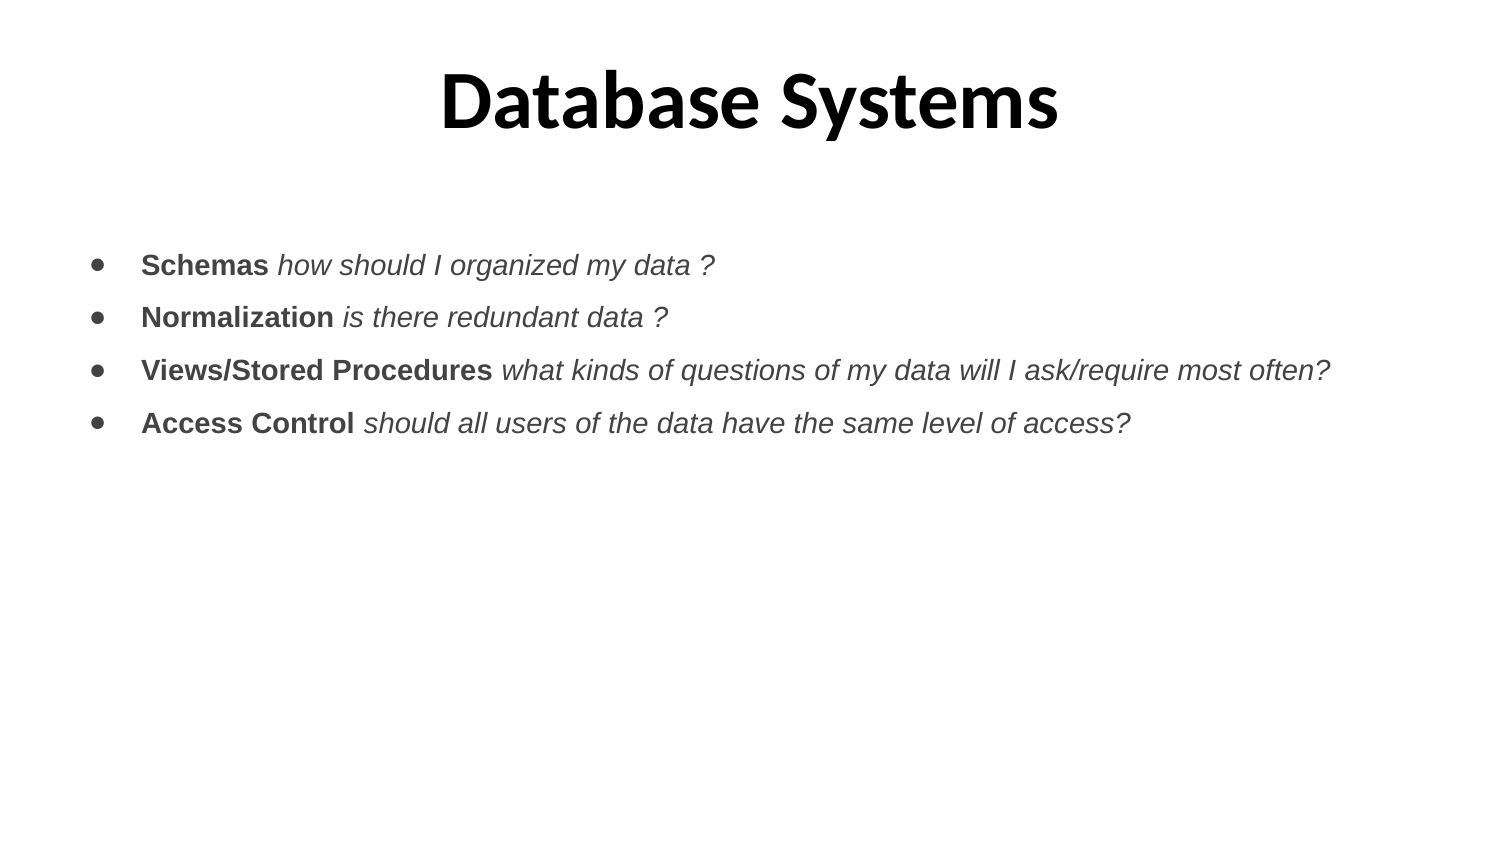

# Database Systems
Schemas how should I organized my data ?
Normalization is there redundant data ?
Views/Stored Procedures what kinds of questions of my data will I ask/require most often?
Access Control should all users of the data have the same level of access?